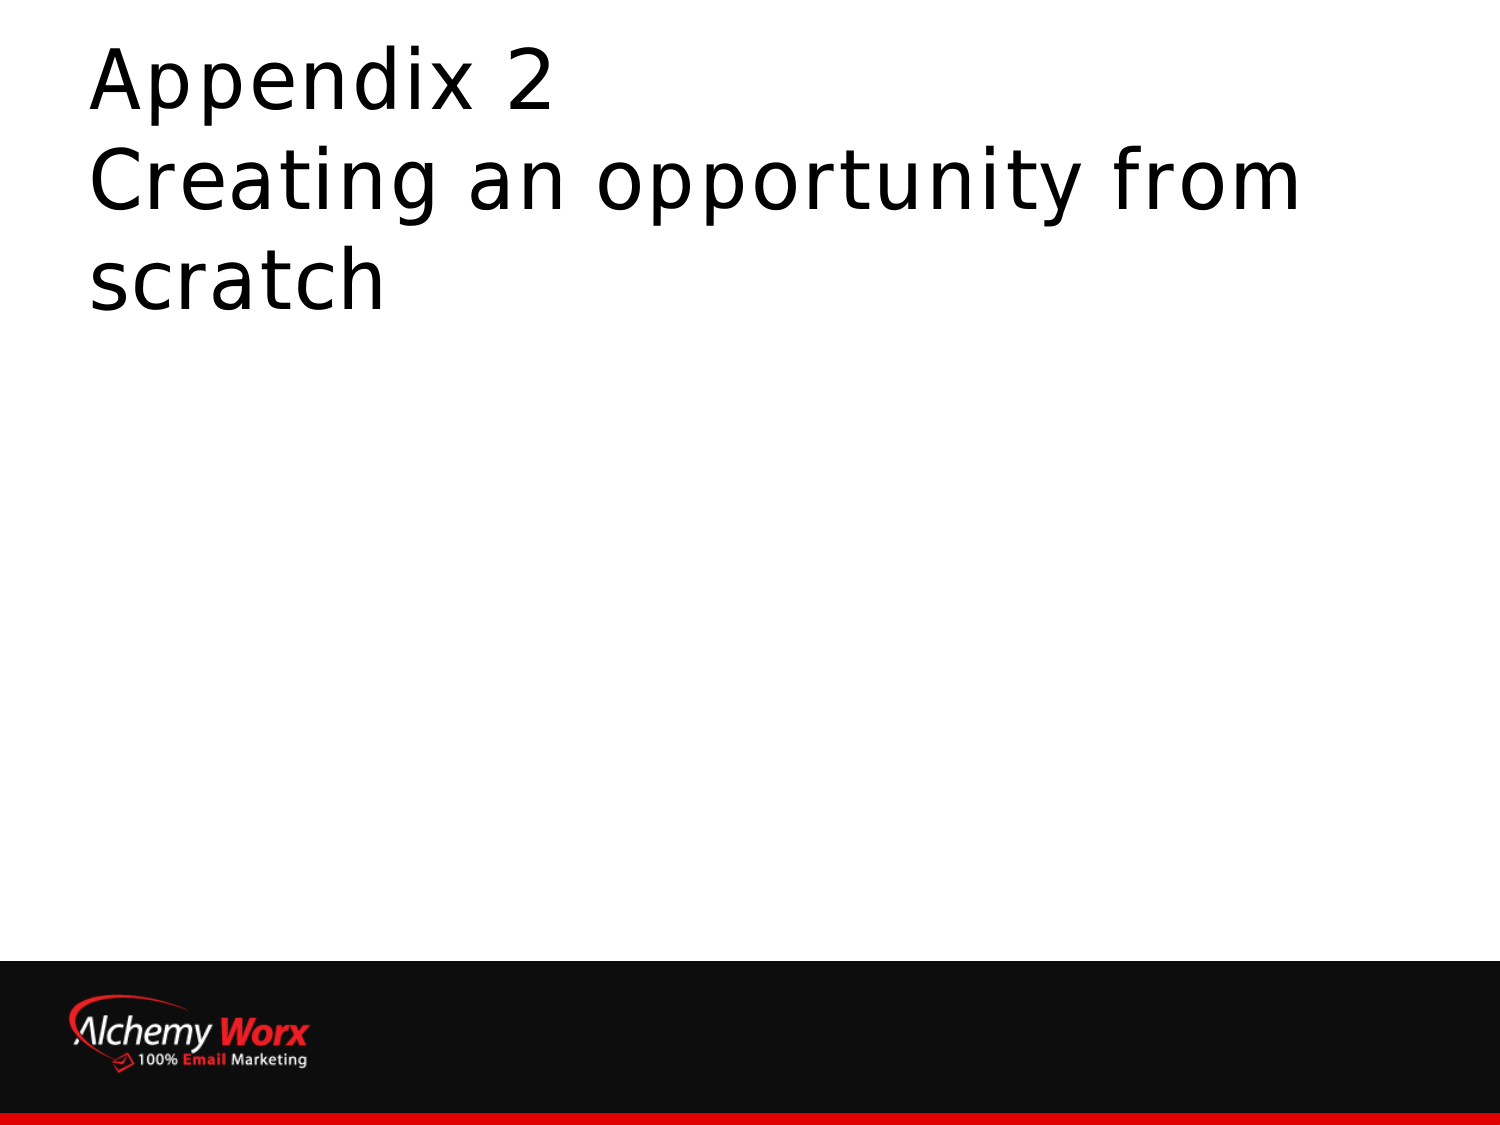

# Appendix 2 Creating an opportunity from scratch